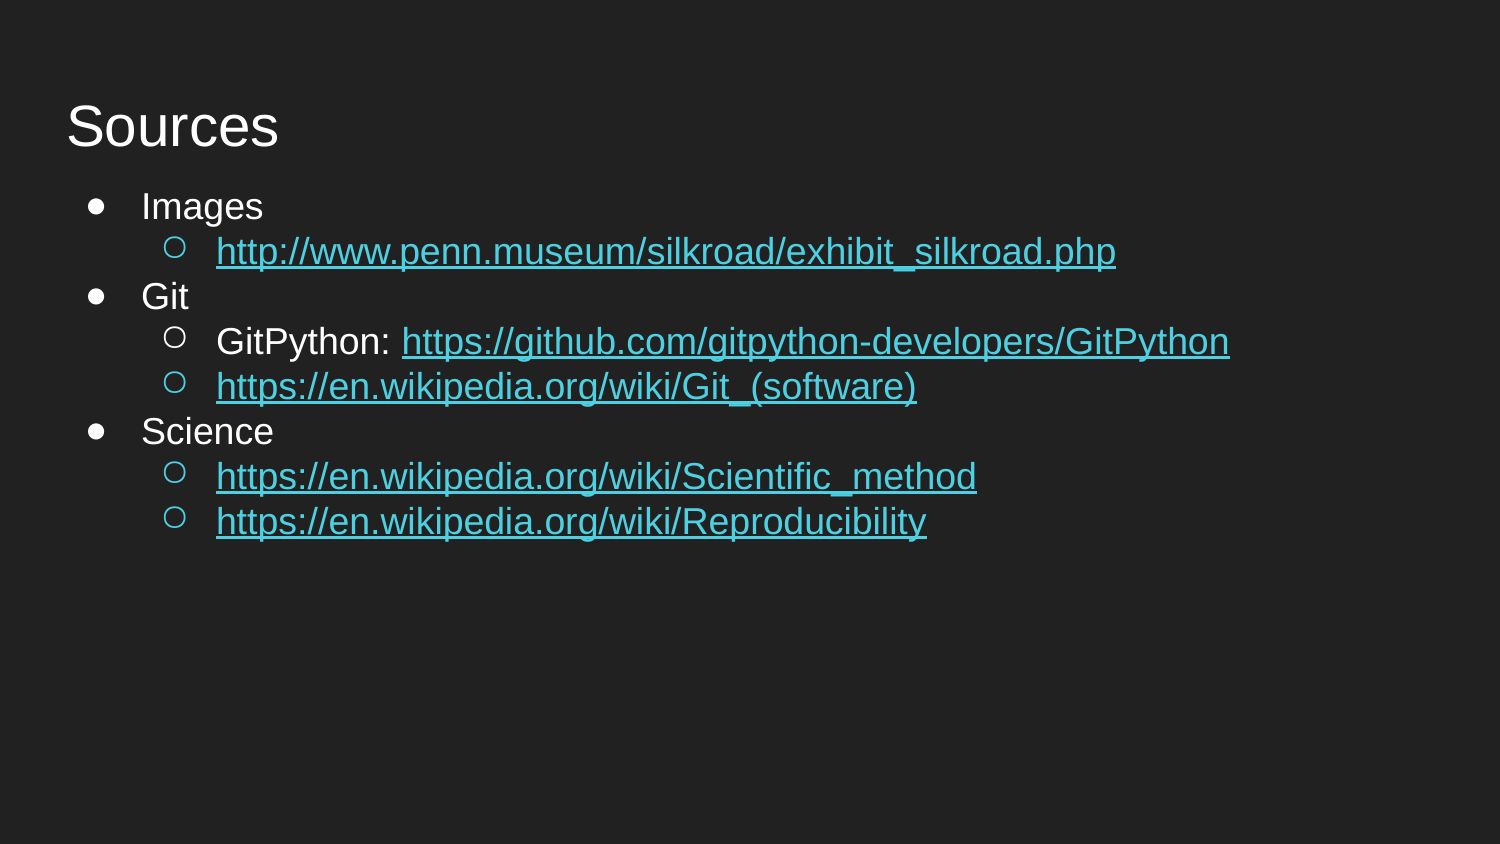

# Sources
Images
http://www.penn.museum/silkroad/exhibit_silkroad.php
Git
GitPython: https://github.com/gitpython-developers/GitPython
https://en.wikipedia.org/wiki/Git_(software)
Science
https://en.wikipedia.org/wiki/Scientific_method
https://en.wikipedia.org/wiki/Reproducibility